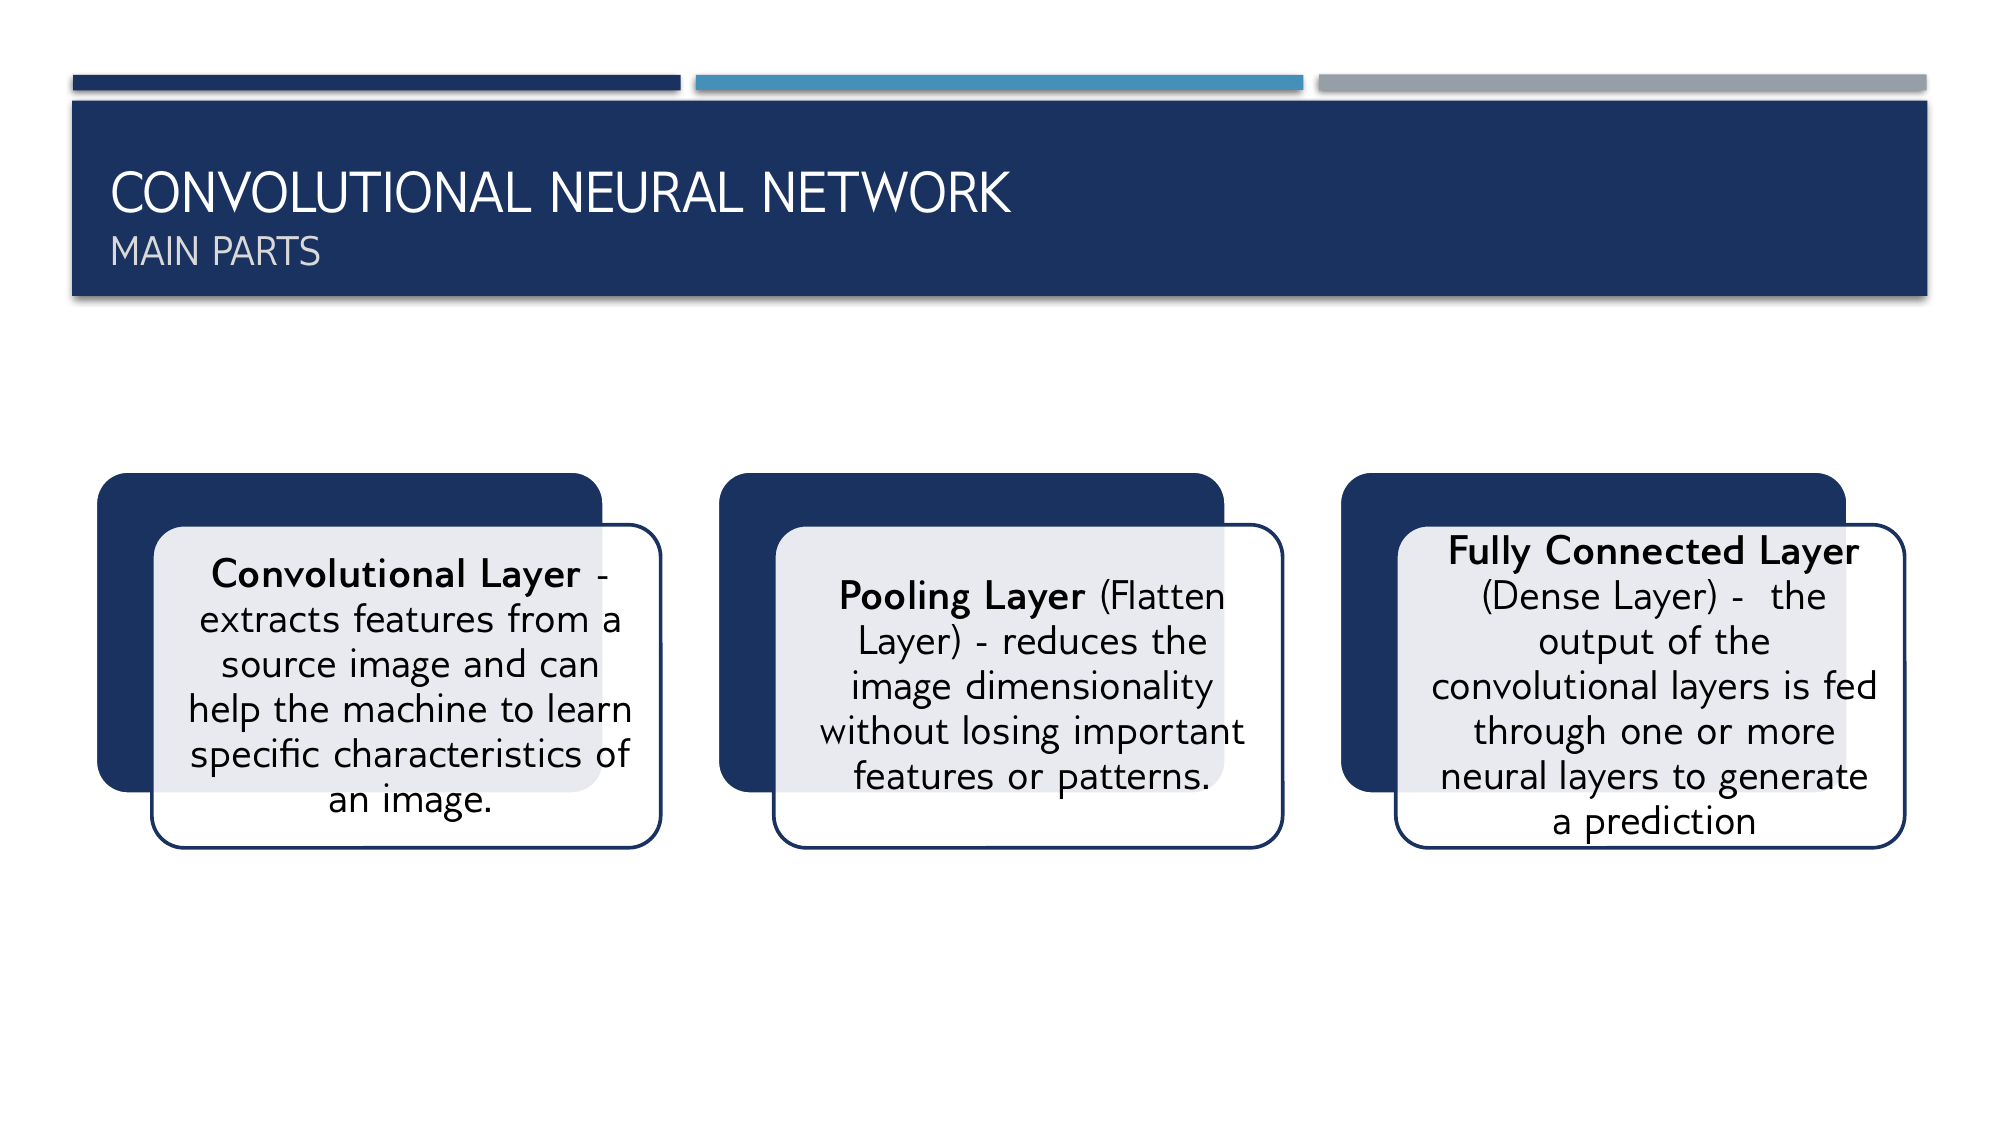

# Convolutional neural network MAIN PARTS
Convolutional Layer - extracts features from a source image and can help the machine to learn specific characteristics of an image.
Pooling Layer (Flatten Layer) - reduces the image dimensionality without losing important features or patterns.
Fully Connected Layer (Dense Layer) -  the output of the convolutional layers is fed through one or more neural layers to generate a prediction